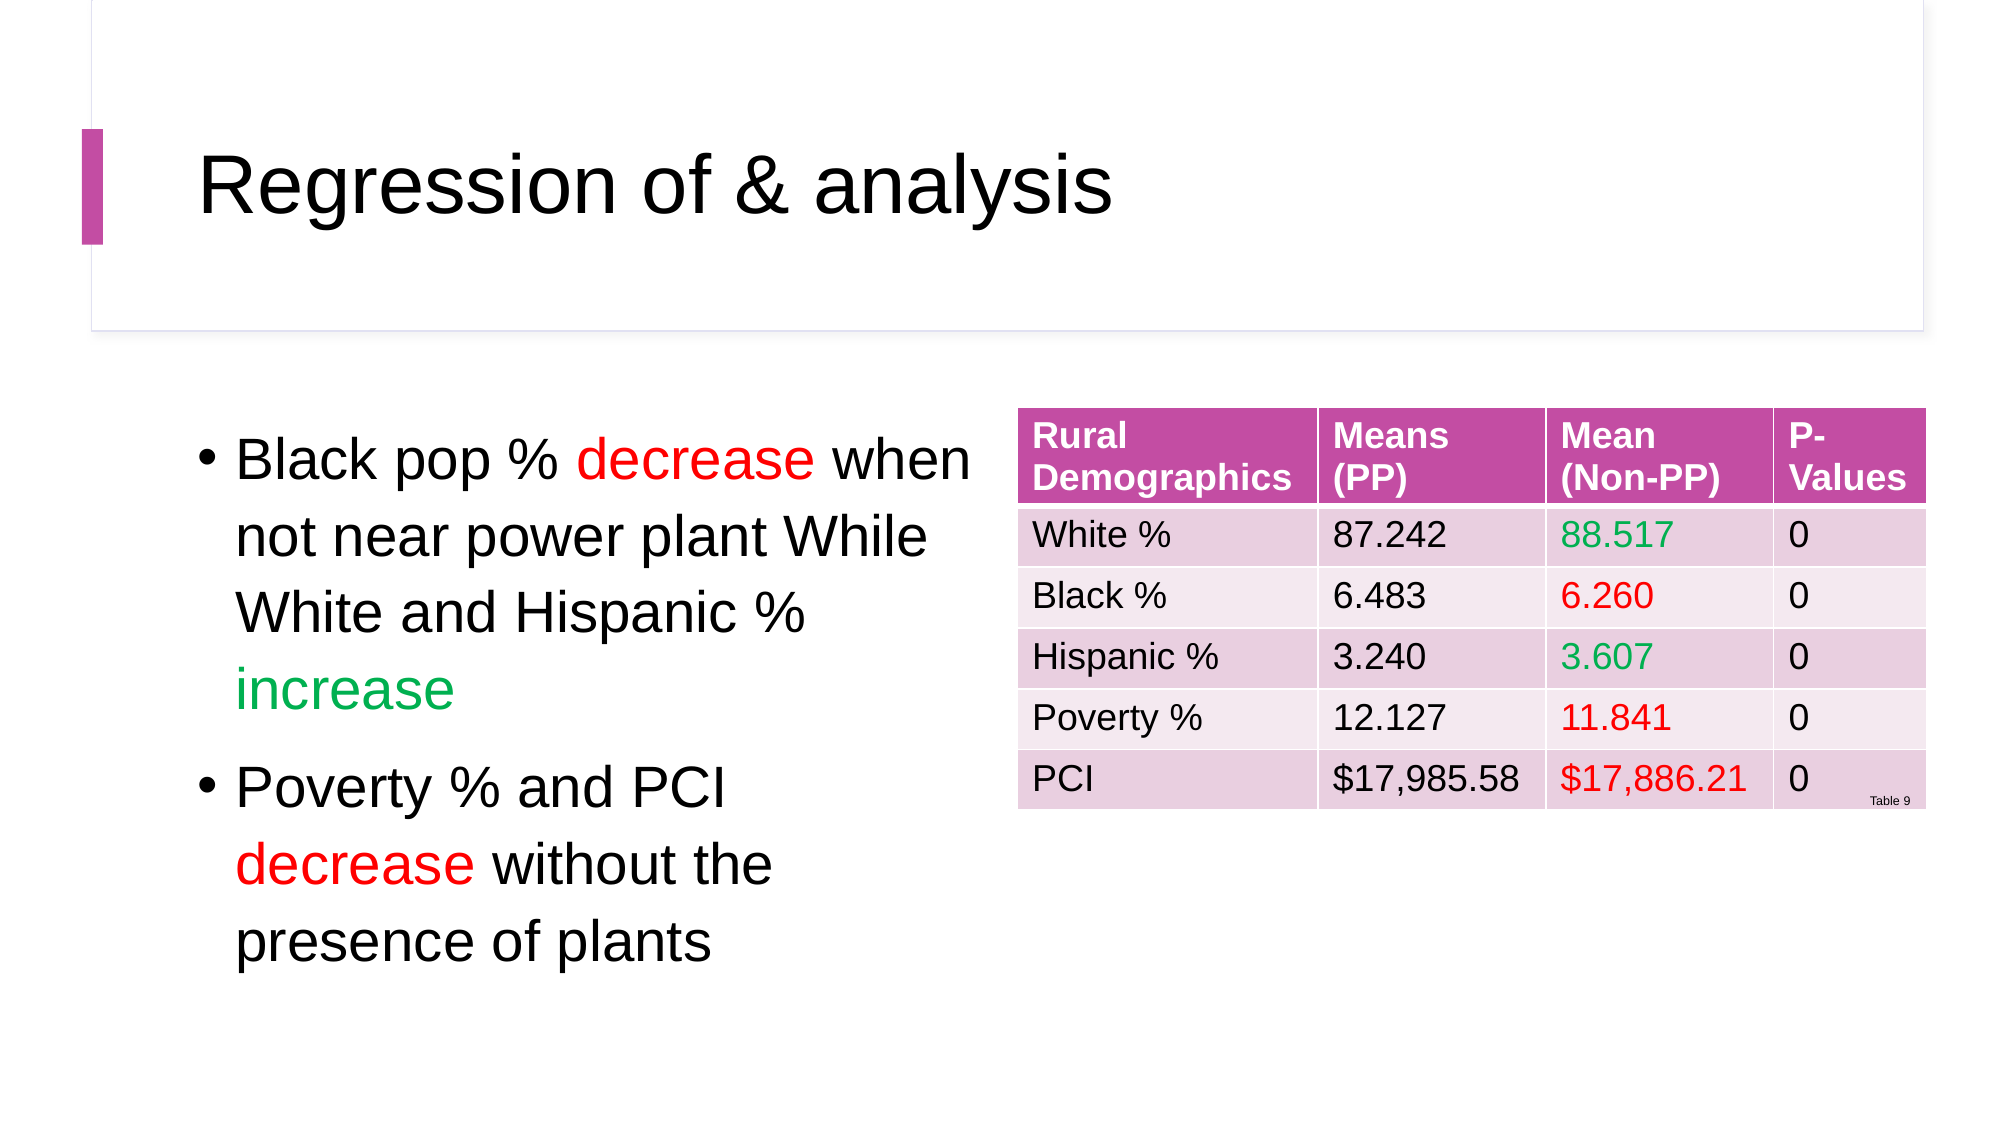

# Regression of & analysis
Black pop % decrease when not near power plant While White and Hispanic % increase
Poverty % and PCI decrease without the presence of plants
| Rural Demographics | Means (PP) | Mean (Non-PP) | P-Values |
| --- | --- | --- | --- |
| White % | 87.242 | 88.517 | 0 |
| Black % | 6.483 | 6.260 | 0 |
| Hispanic % | 3.240 | 3.607 | 0 |
| Poverty % | 12.127 | 11.841 | 0 |
| PCI | $17,985.58 | $17,886.21 | 0 |
Table 9